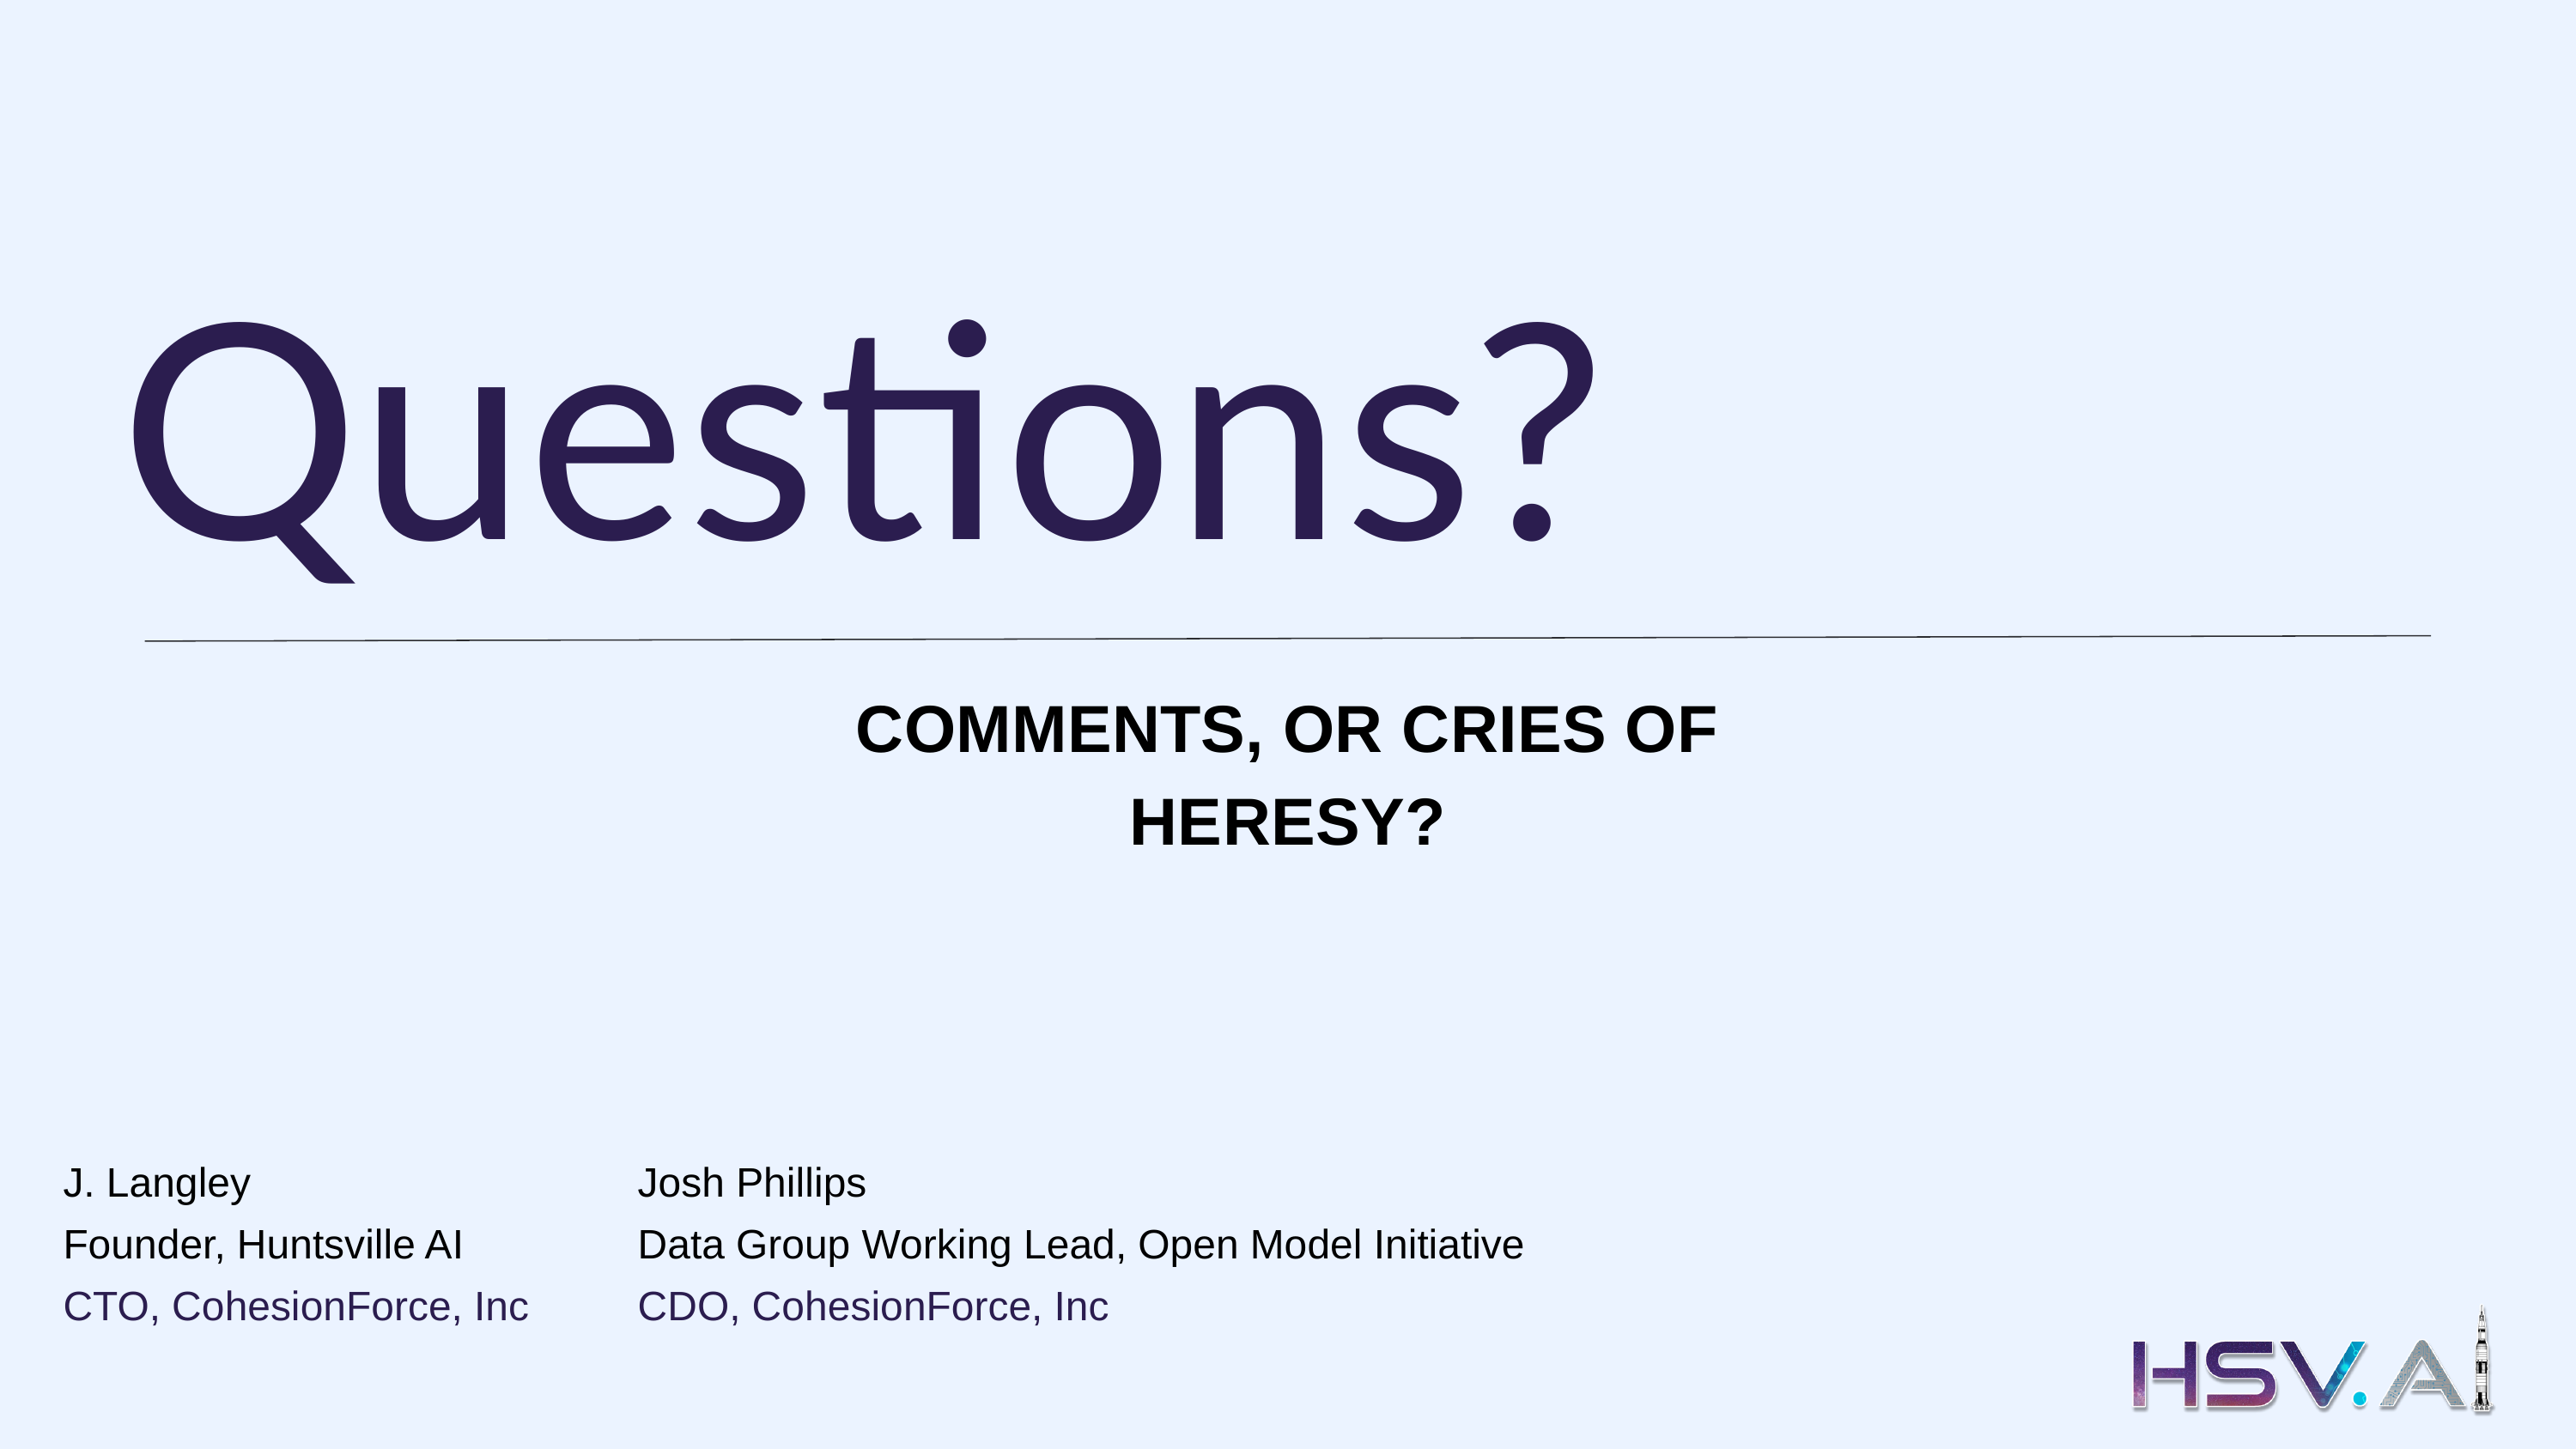

Questions?

COMMENTS, OR CRIES OF HERESY?
J. Langley
Founder, Huntsville AI
CTO, CohesionForce, Inc

Josh Phillips
Data Group Working Lead, Open Model Initiative
CDO, CohesionForce, Inc